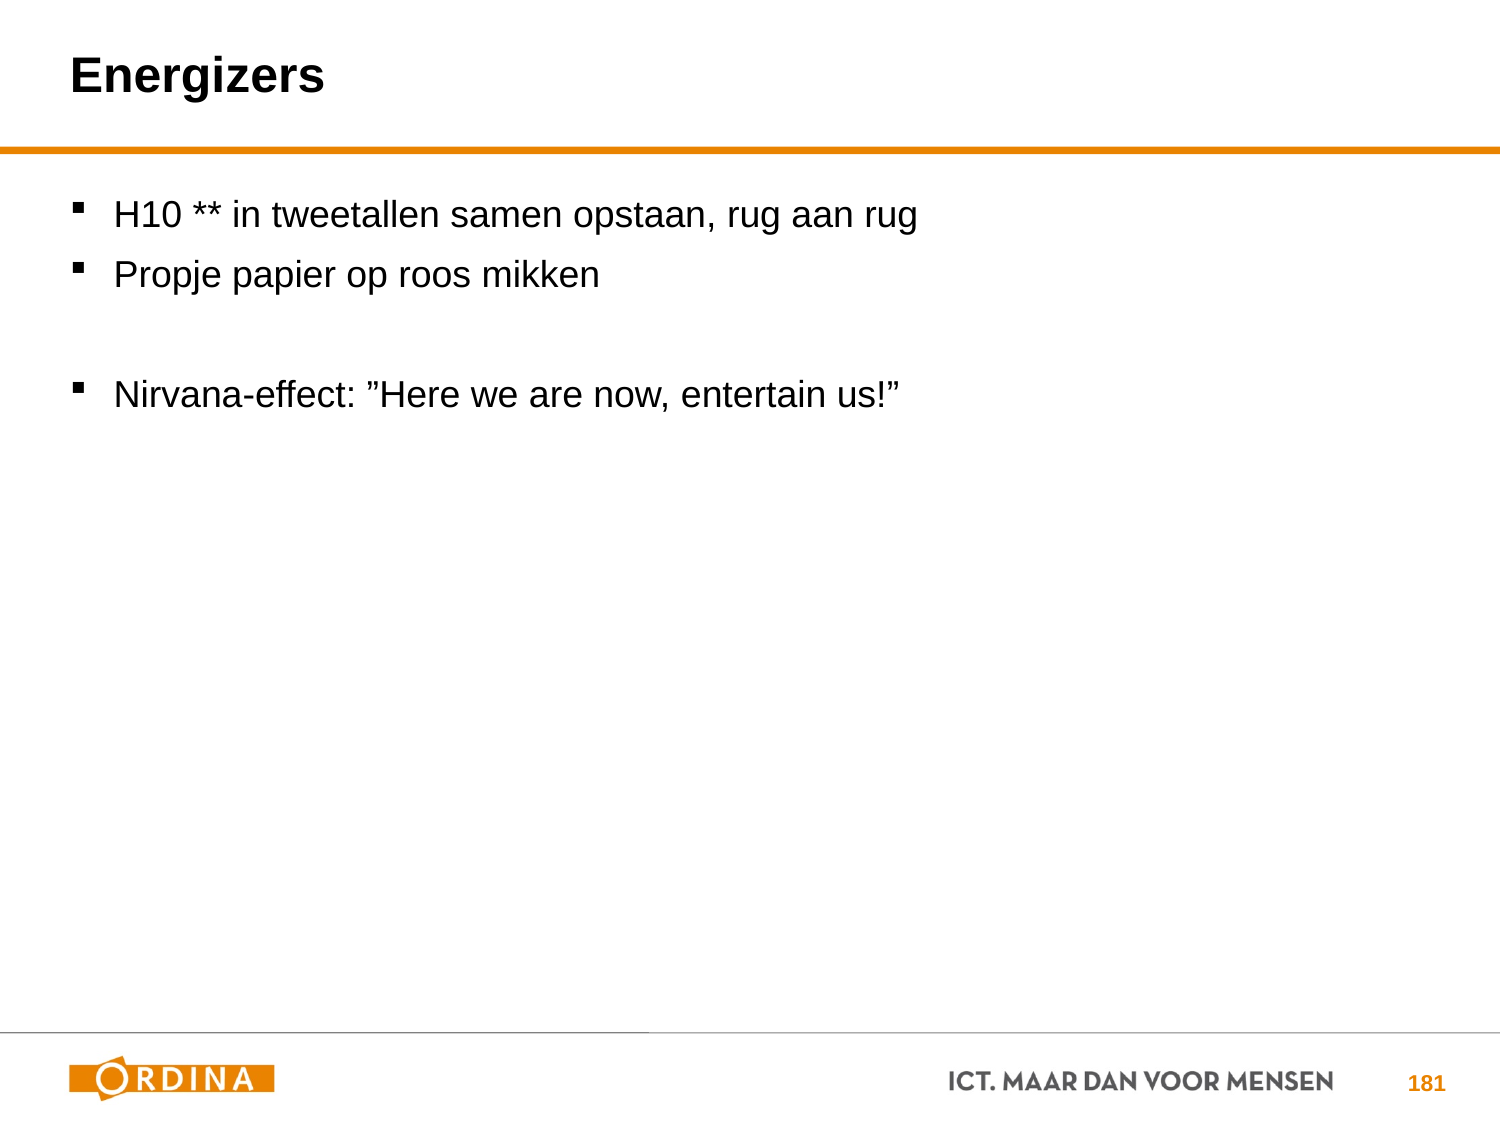

# Energizers
H10 ** in tweetallen samen opstaan, rug aan rug
Propje papier op roos mikken

Nirvana-effect: ”Here we are now, entertain us!”
181